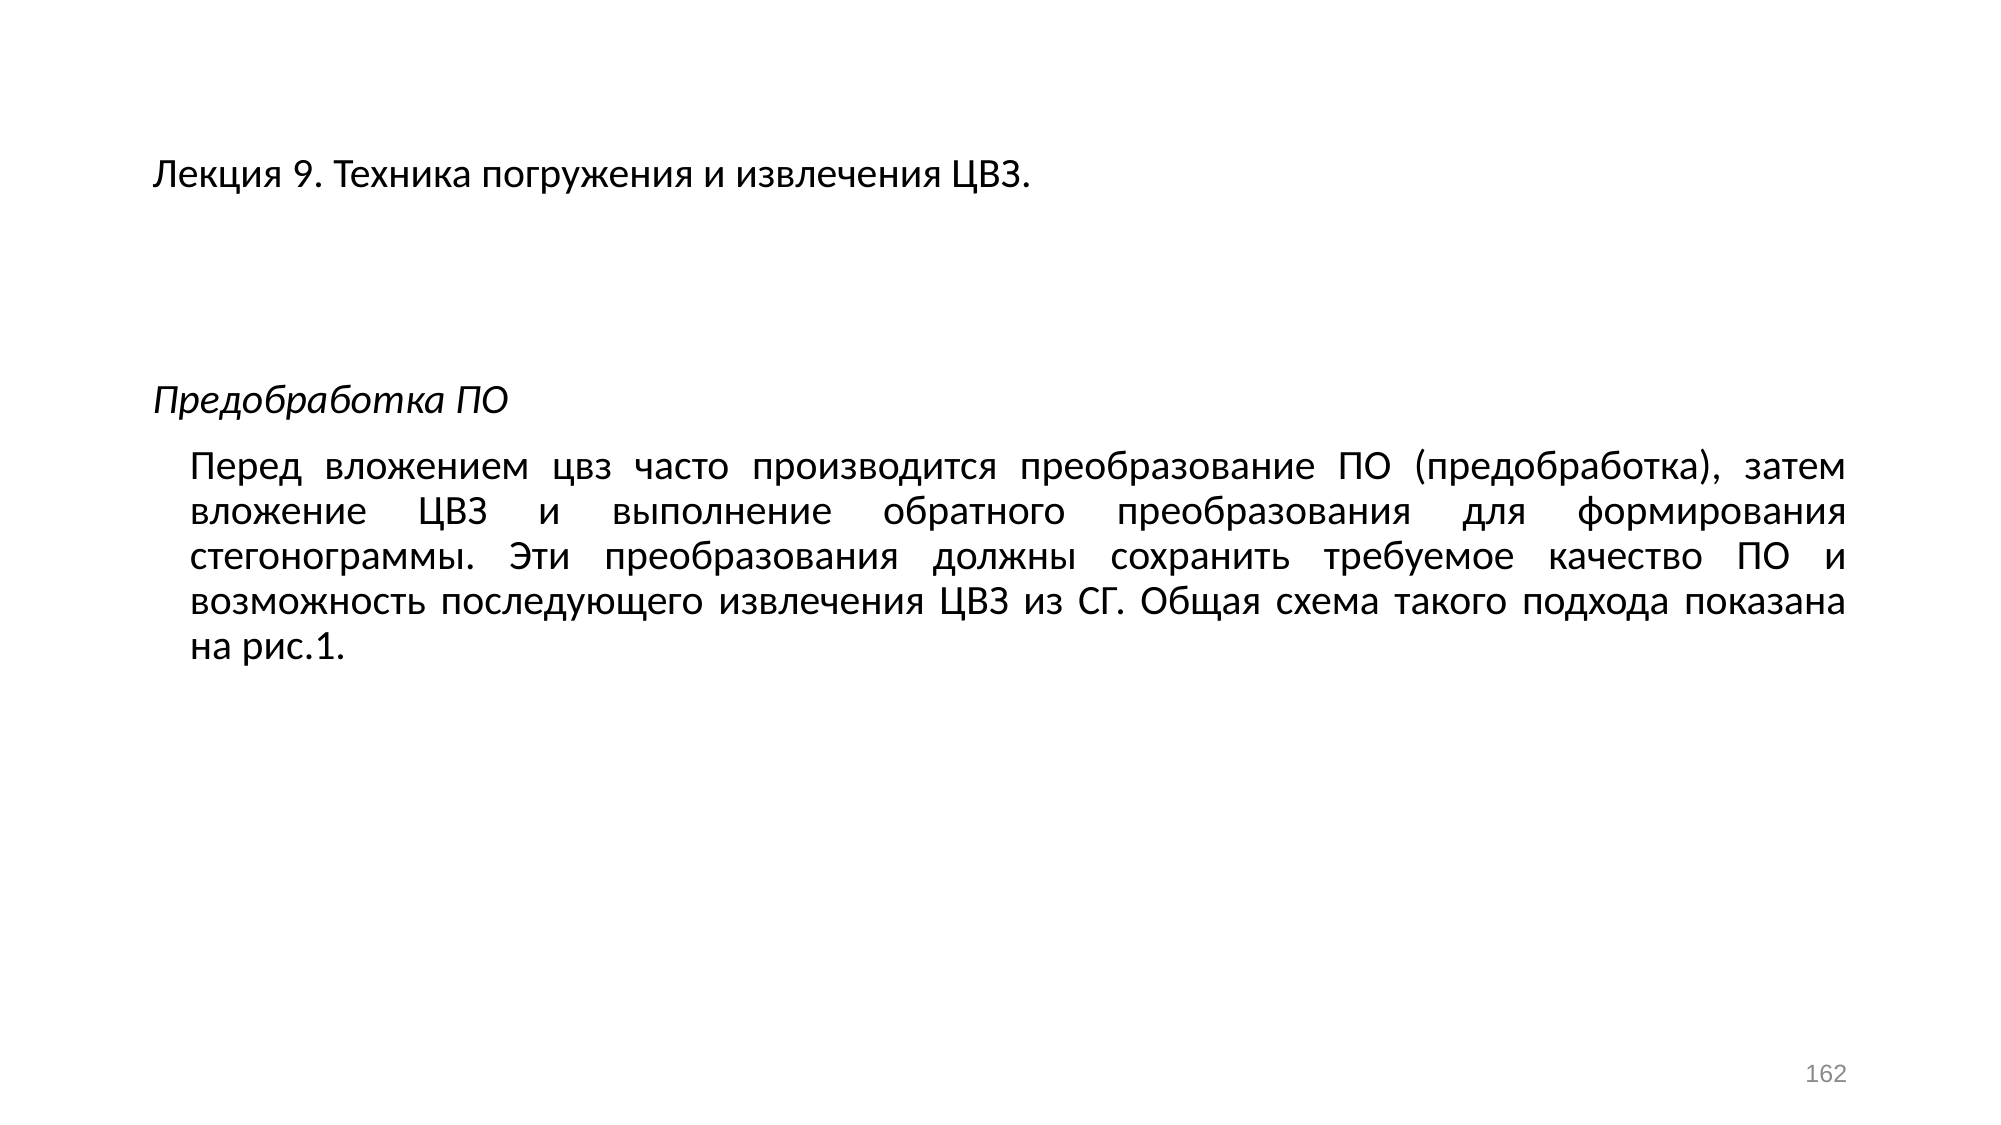

# Лекция 9. Техника погружения и извлечения ЦВЗ.

Предобработка ПО
	Перед вложением цвз часто производится преобразование ПО (предобработка), затем вложение ЦВЗ и выполнение обратного преобразования для формирования стегонограммы. Эти преобразования должны сохранить требуемое качество ПО и возможность последующего извлечения ЦВЗ из СГ. Общая схема такого подхода показана на рис.1.
162